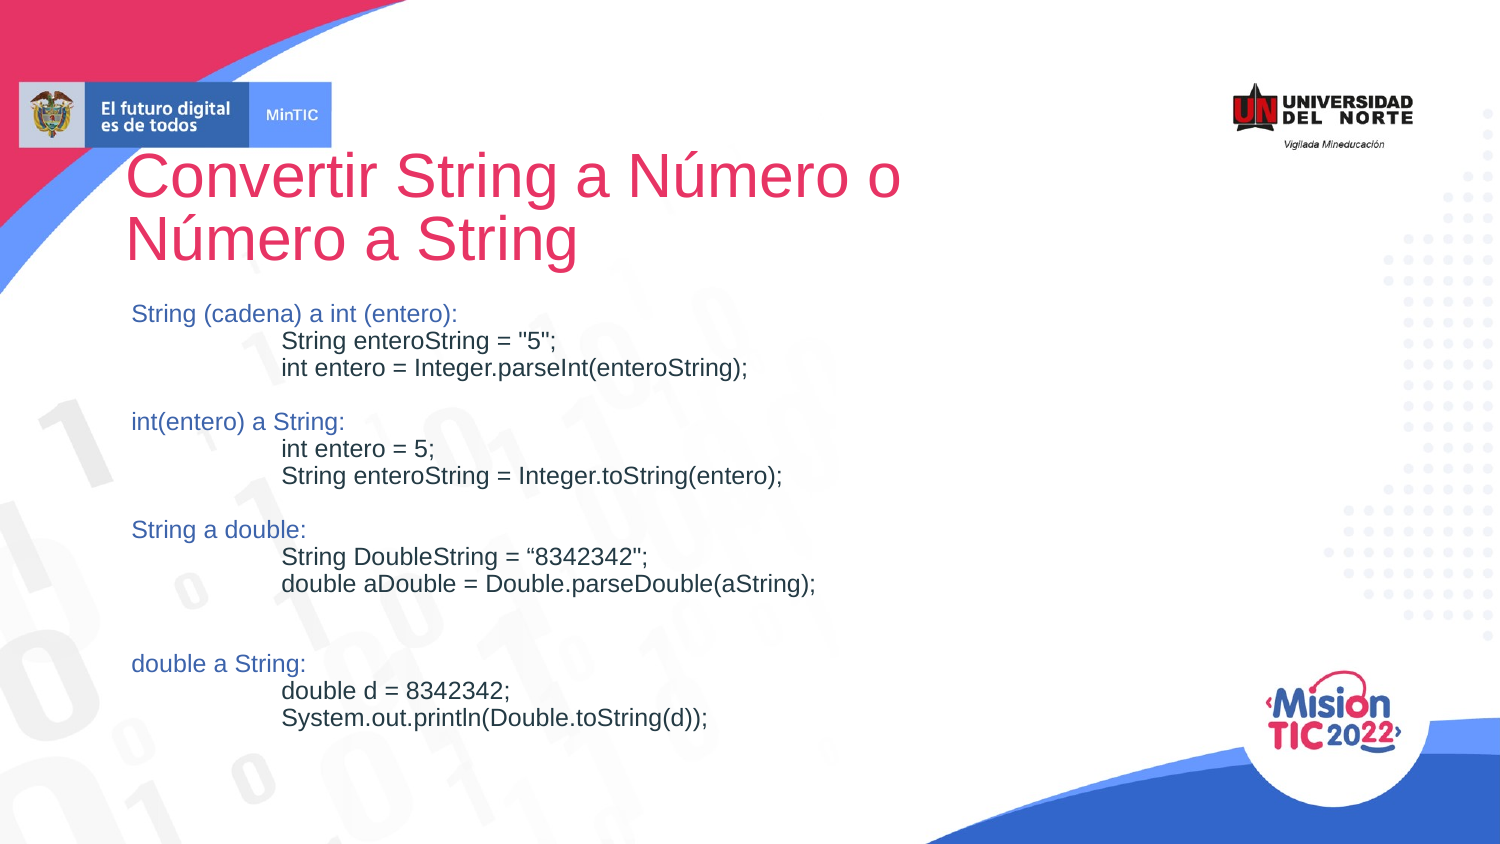

Convertir String a Número o
Número a String
String (cadena) a int (entero):
	String enteroString = "5";
	int entero = Integer.parseInt(enteroString);

int(entero) a String:
	int entero = 5;
	String enteroString = Integer.toString(entero);

String a double:
	String DoubleString = “8342342";
	double aDouble = Double.parseDouble(aString);

double a String:
	double d = 8342342;
	System.out.println(Double.toString(d));